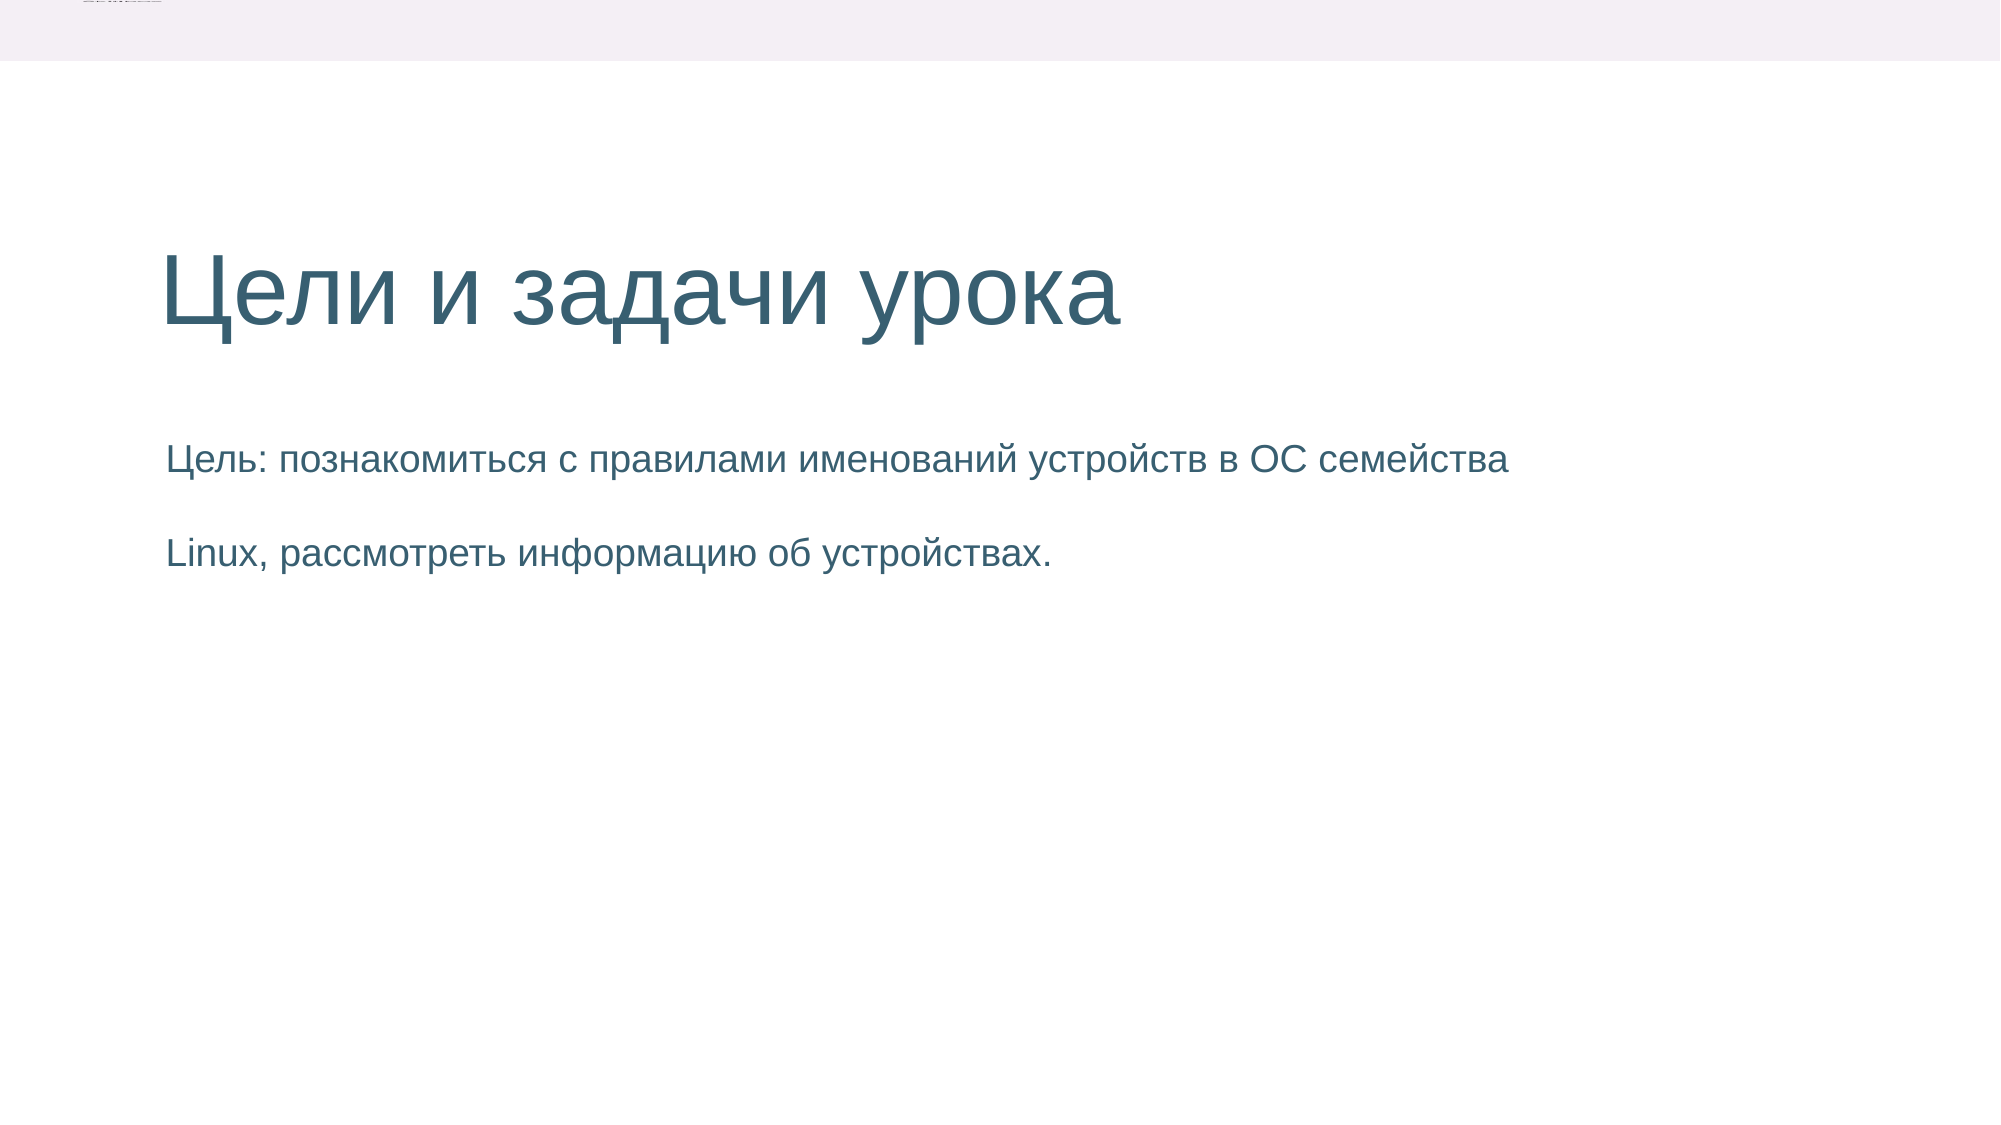

Цели и задачи урока
Цель: познакомиться с правилами именований устройств в ОС семейства
Linux, рассмотреть информацию об устройствах.